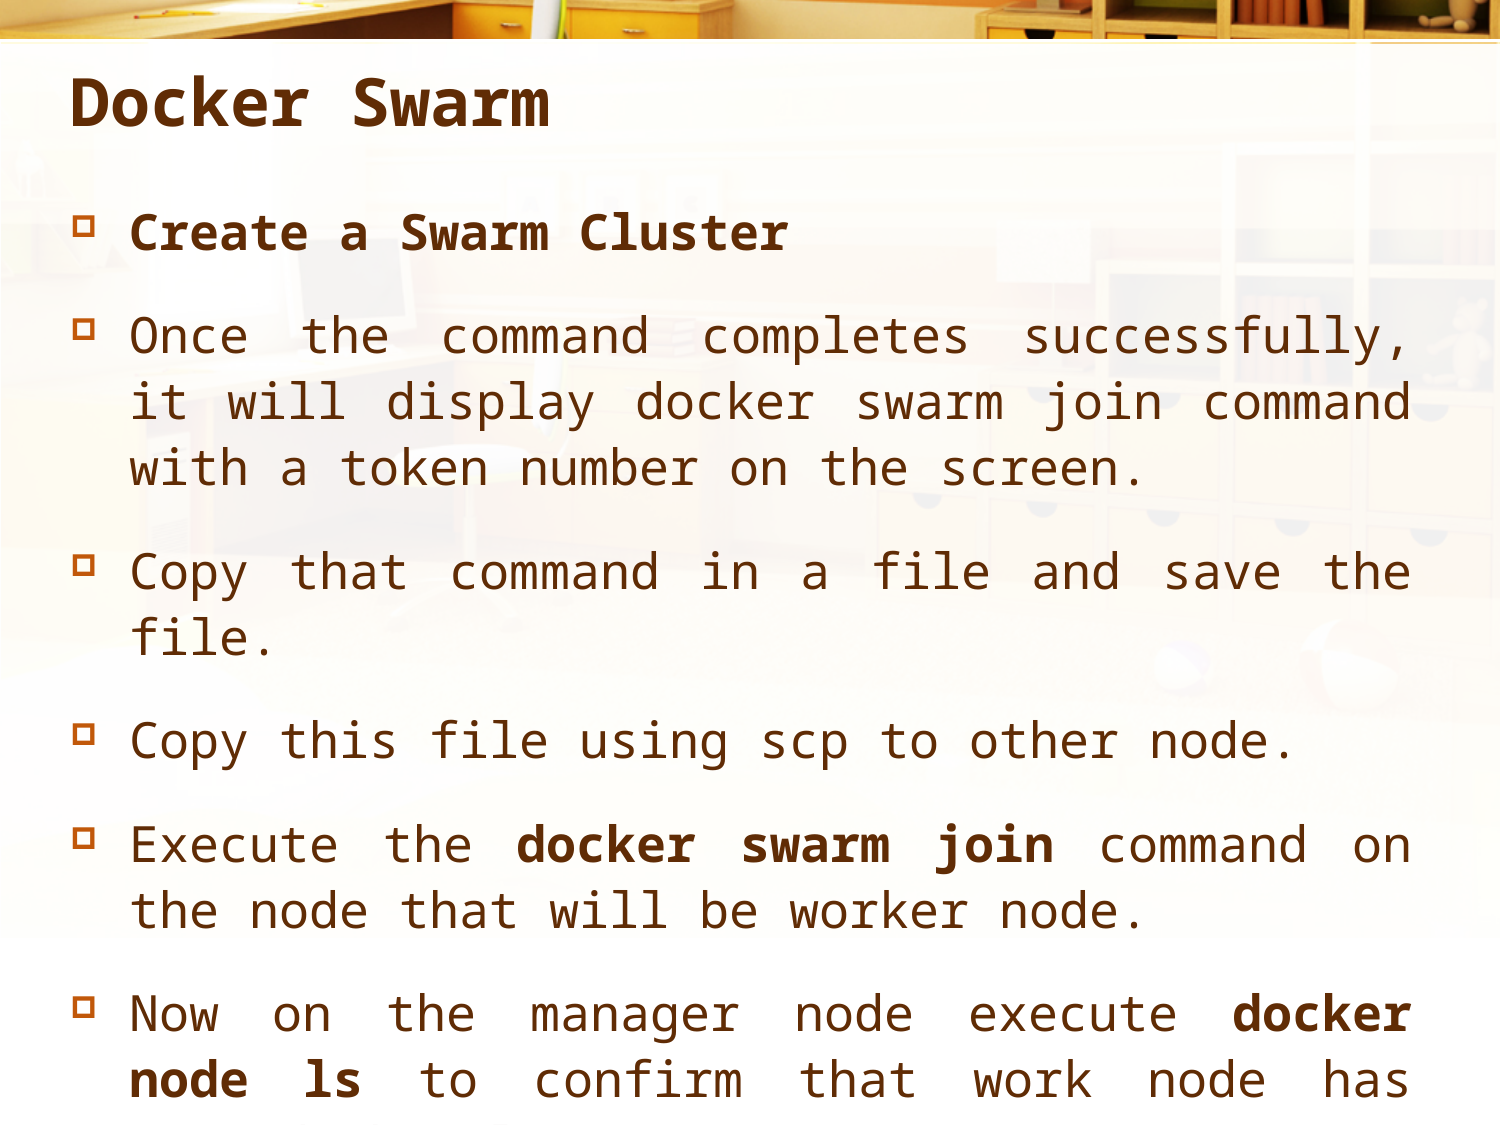

# Docker Swarm
Create a Swarm Cluster
Once the command completes successfully, it will display docker swarm join command with a token number on the screen.
Copy that command in a file and save the file.
Copy this file using scp to other node.
Execute the docker swarm join command on the node that will be worker node.
Now on the manager node execute docker node ls to confirm that work node has joined the cluster.